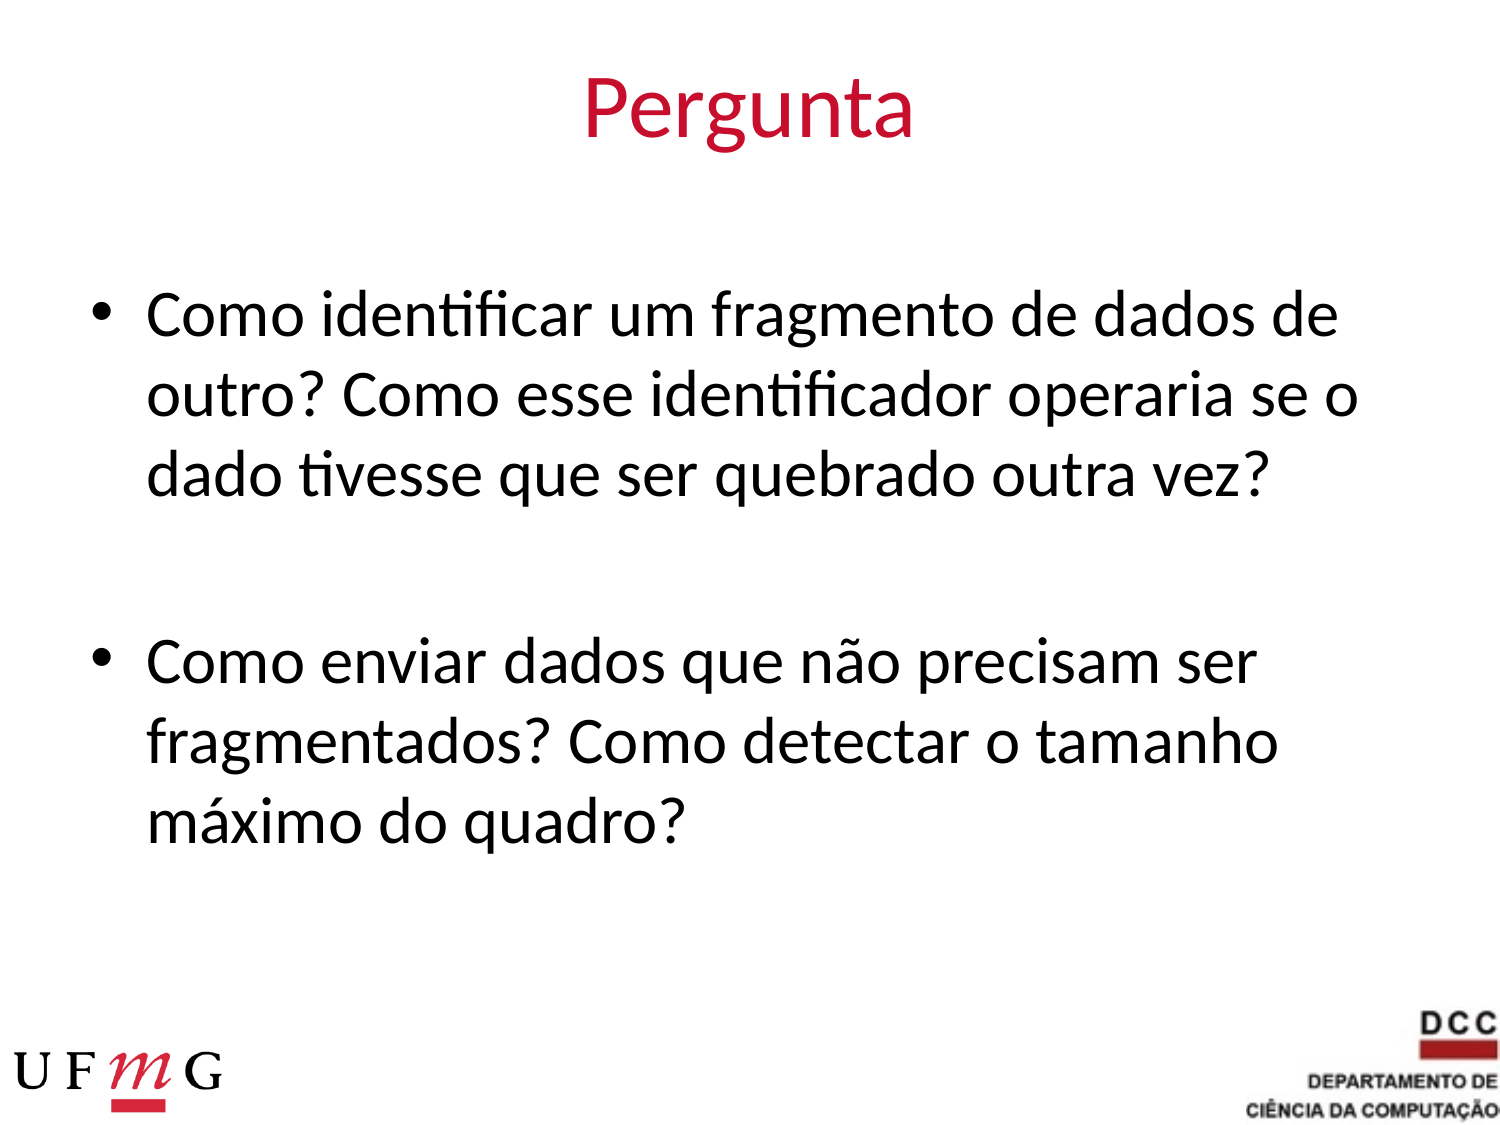

# Pergunta
Como identificar um fragmento de dados de outro? Como esse identificador operaria se o dado tivesse que ser quebrado outra vez?

Como enviar dados que não precisam ser fragmentados? Como detectar o tamanho máximo do quadro?